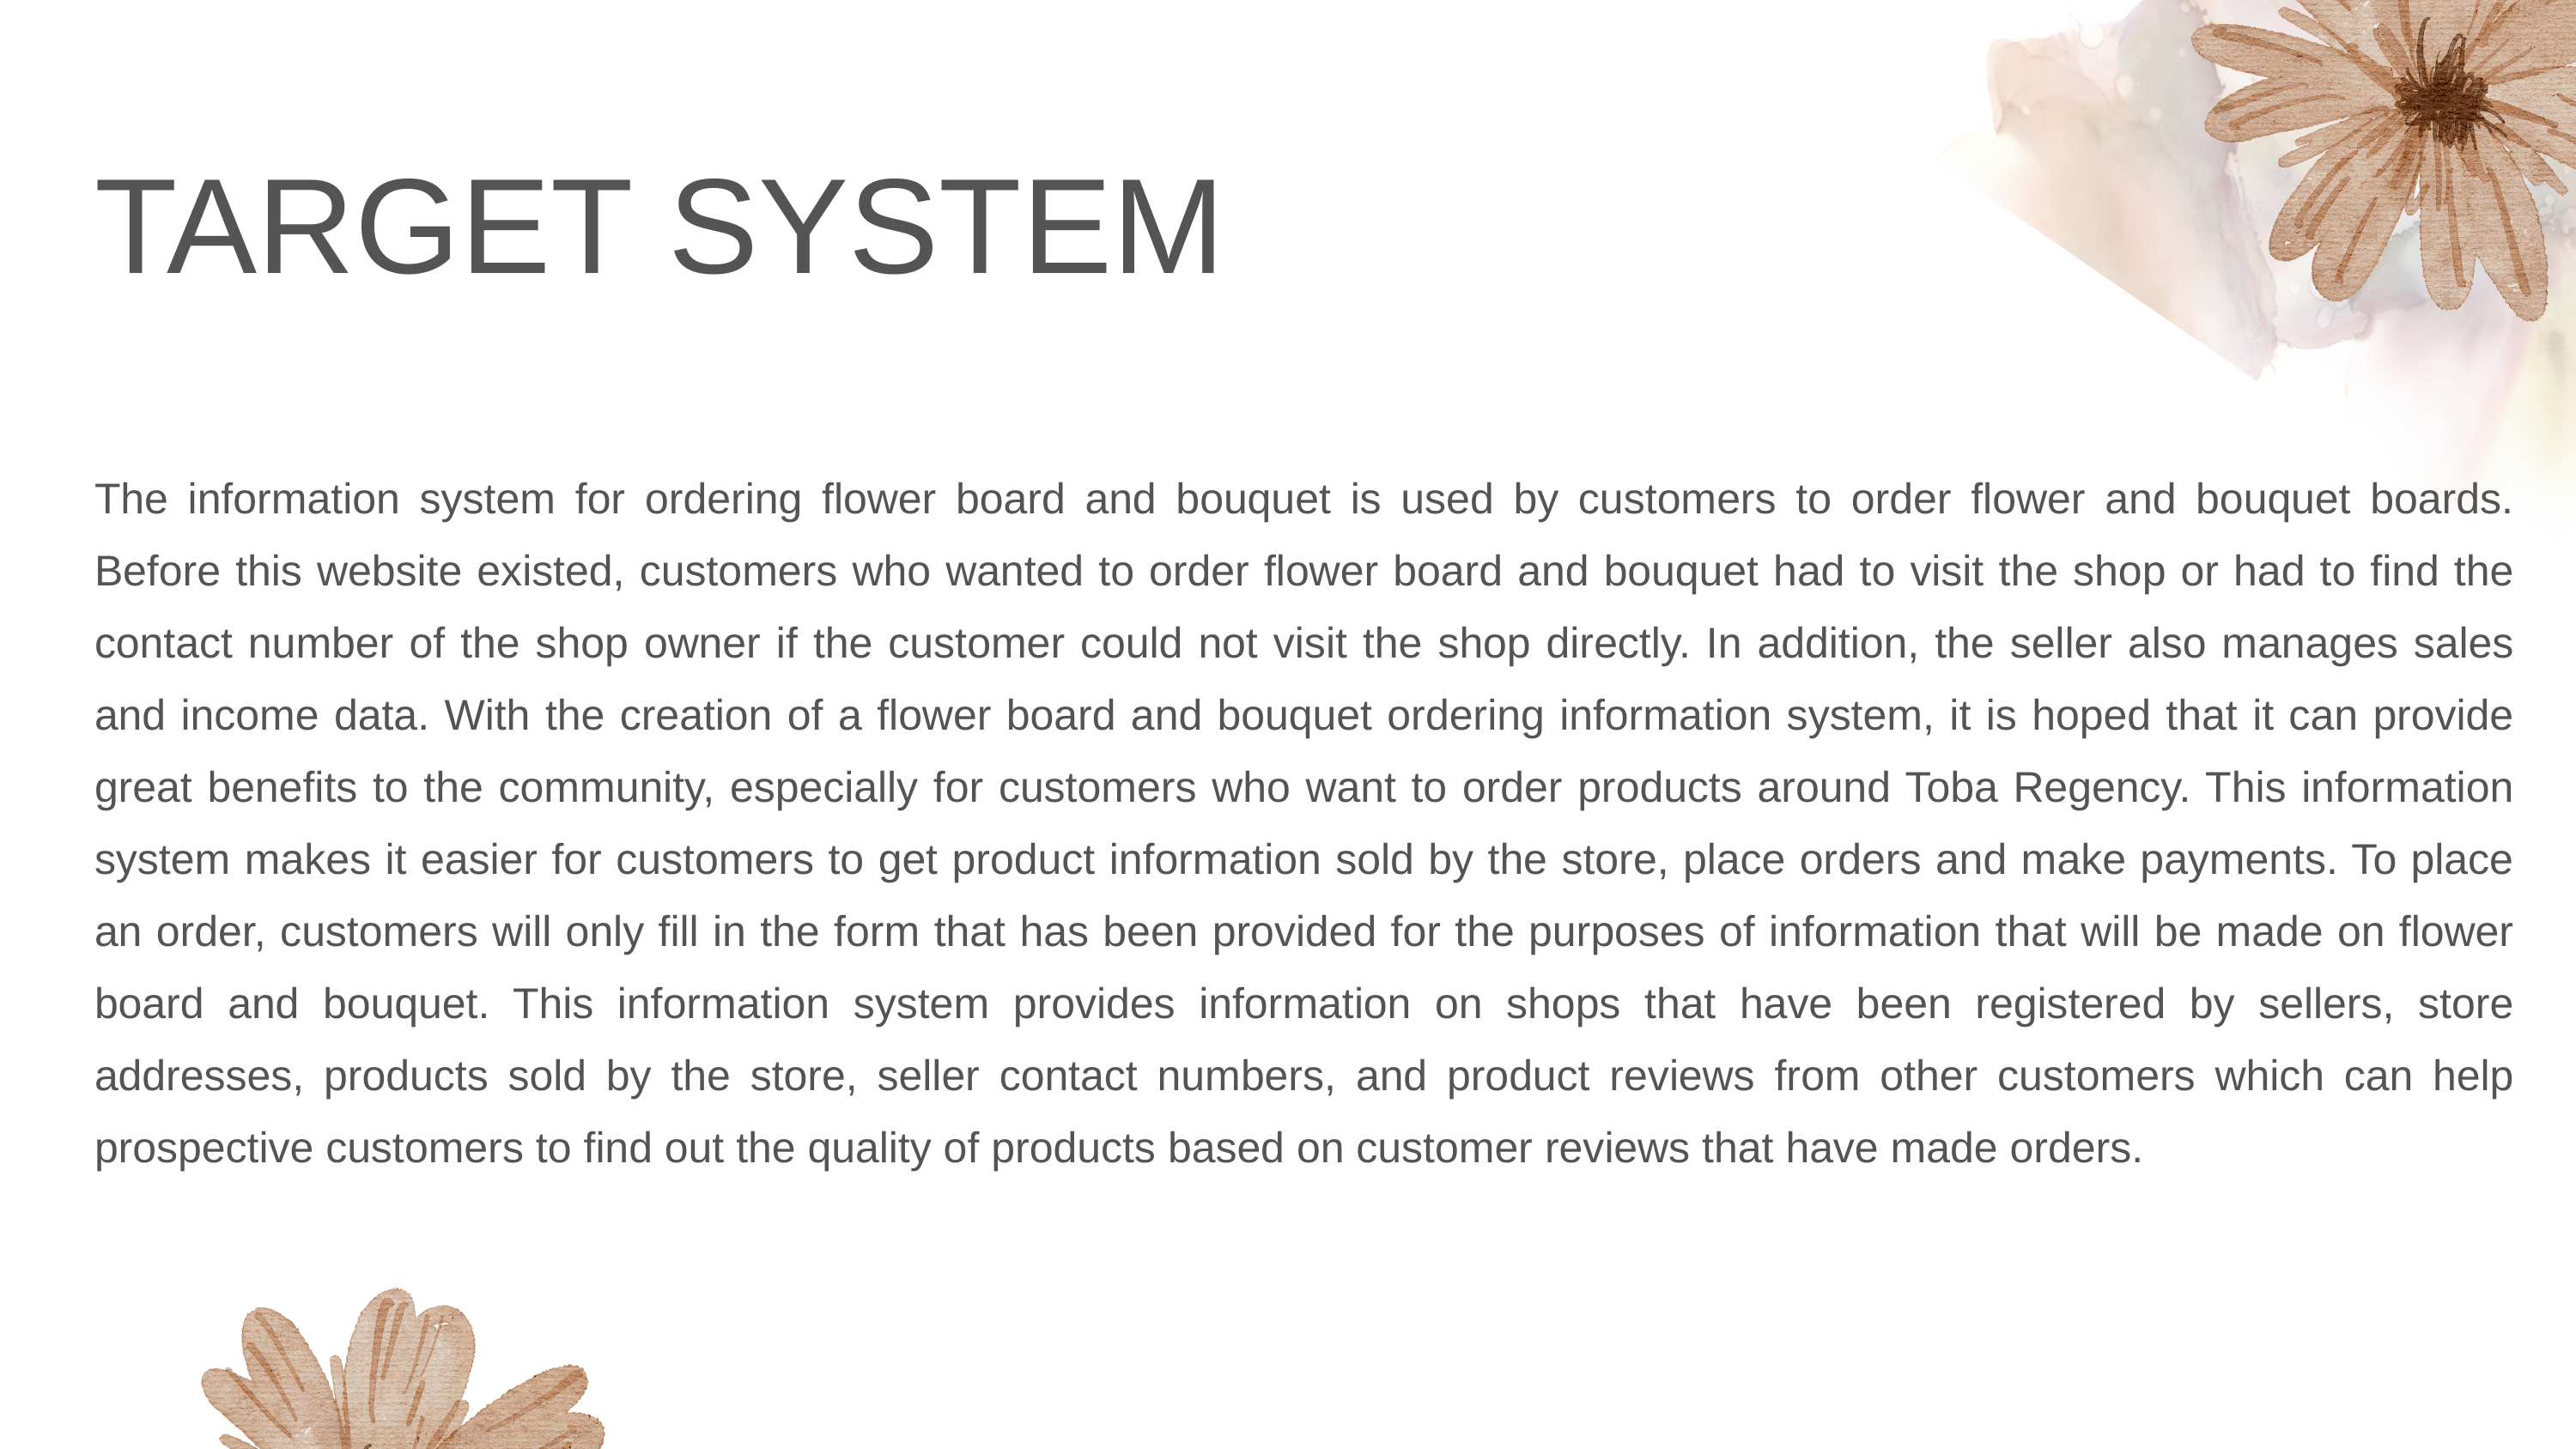

TARGET SYSTEM
The information system for ordering flower board and bouquet is used by customers to order flower and bouquet boards. Before this website existed, customers who wanted to order flower board and bouquet had to visit the shop or had to find the contact number of the shop owner if the customer could not visit the shop directly. In addition, the seller also manages sales and income data. With the creation of a flower board and bouquet ordering information system, it is hoped that it can provide great benefits to the community, especially for customers who want to order products around Toba Regency. This information system makes it easier for customers to get product information sold by the store, place orders and make payments. To place an order, customers will only fill in the form that has been provided for the purposes of information that will be made on flower board and bouquet. This information system provides information on shops that have been registered by sellers, store addresses, products sold by the store, seller contact numbers, and product reviews from other customers which can help prospective customers to find out the quality of products based on customer reviews that have made orders.